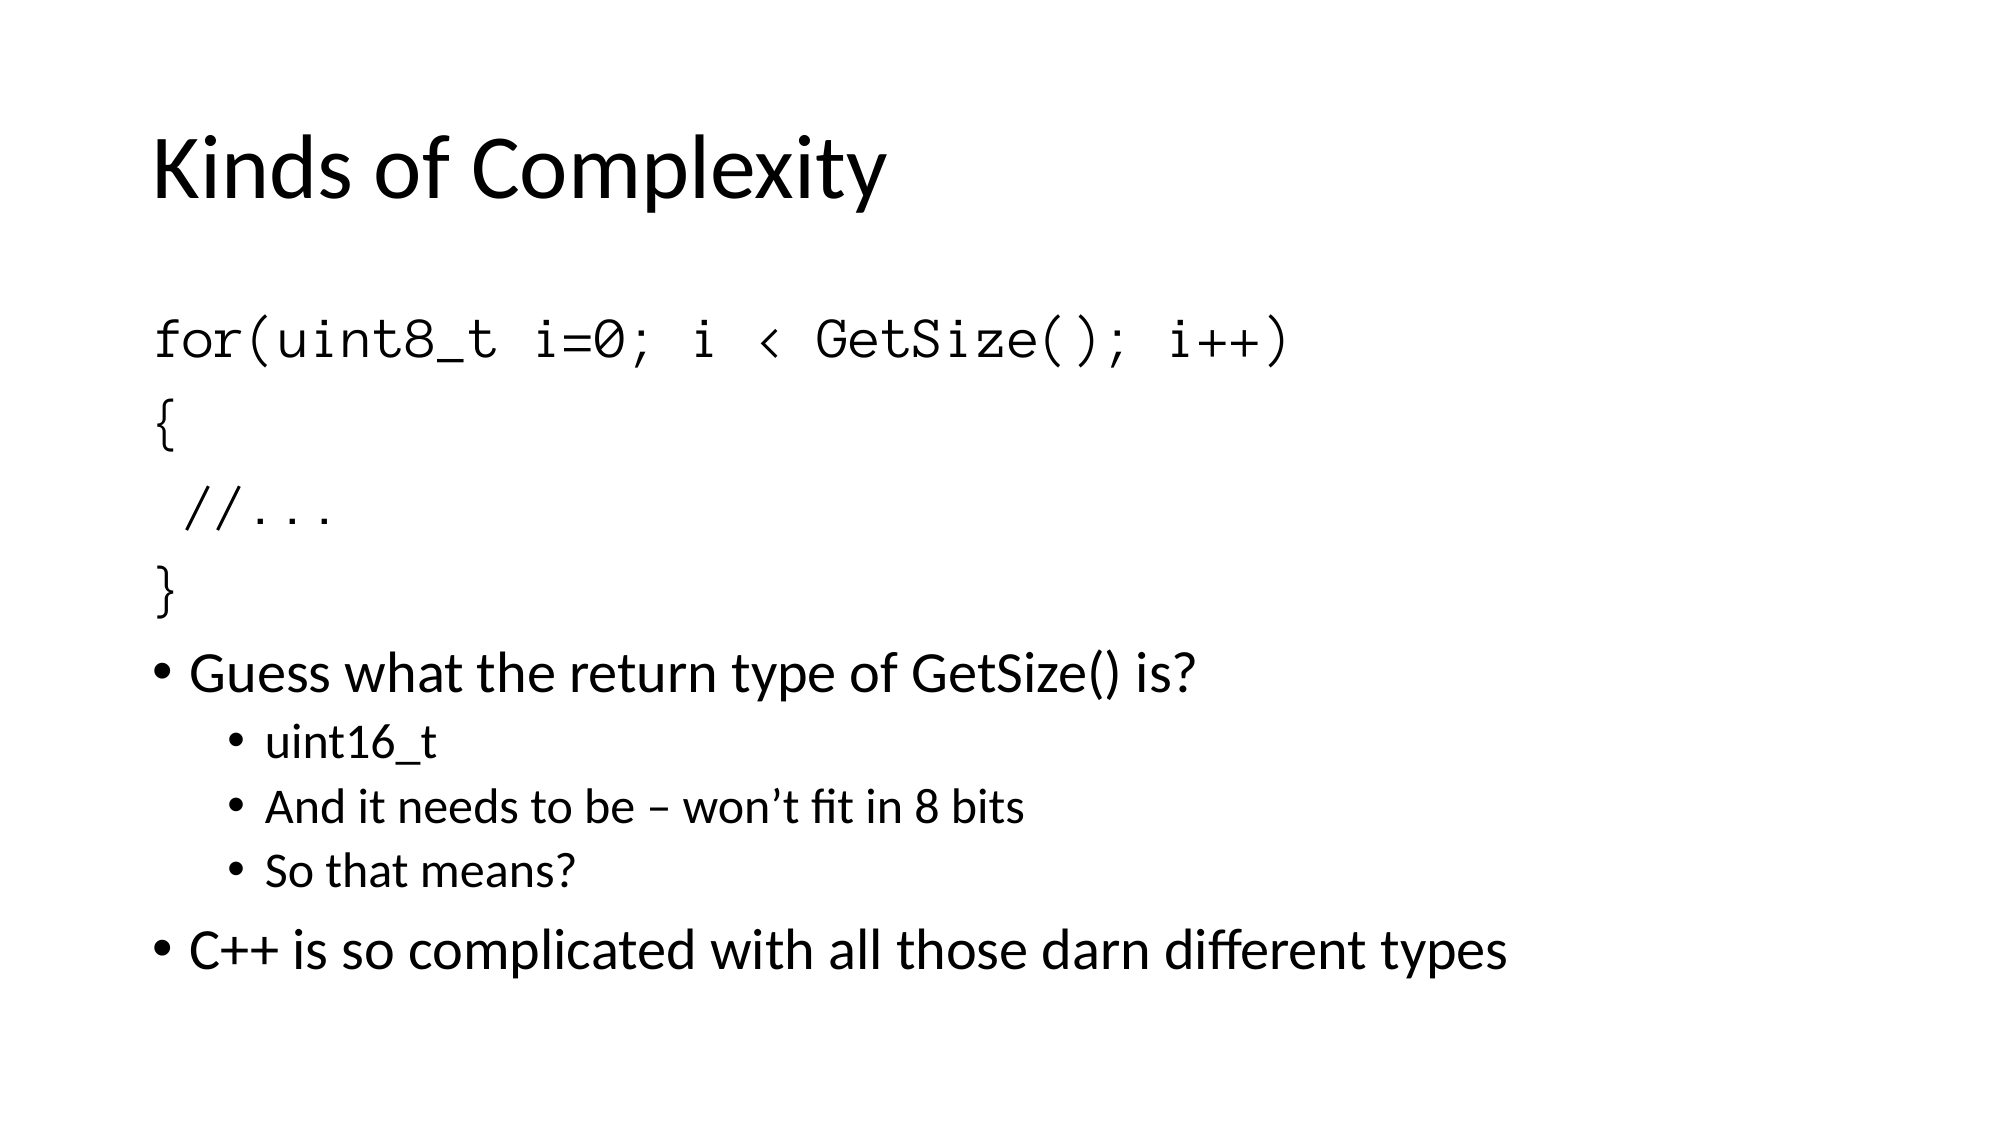

# Kinds of Complexity
for(uint8_t i=0; i < GetSize(); i++)
{
 //...
}
Guess what the return type of GetSize() is?
uint16_t
And it needs to be – won’t fit in 8 bits
So that means?
C++ is so complicated with all those darn different types